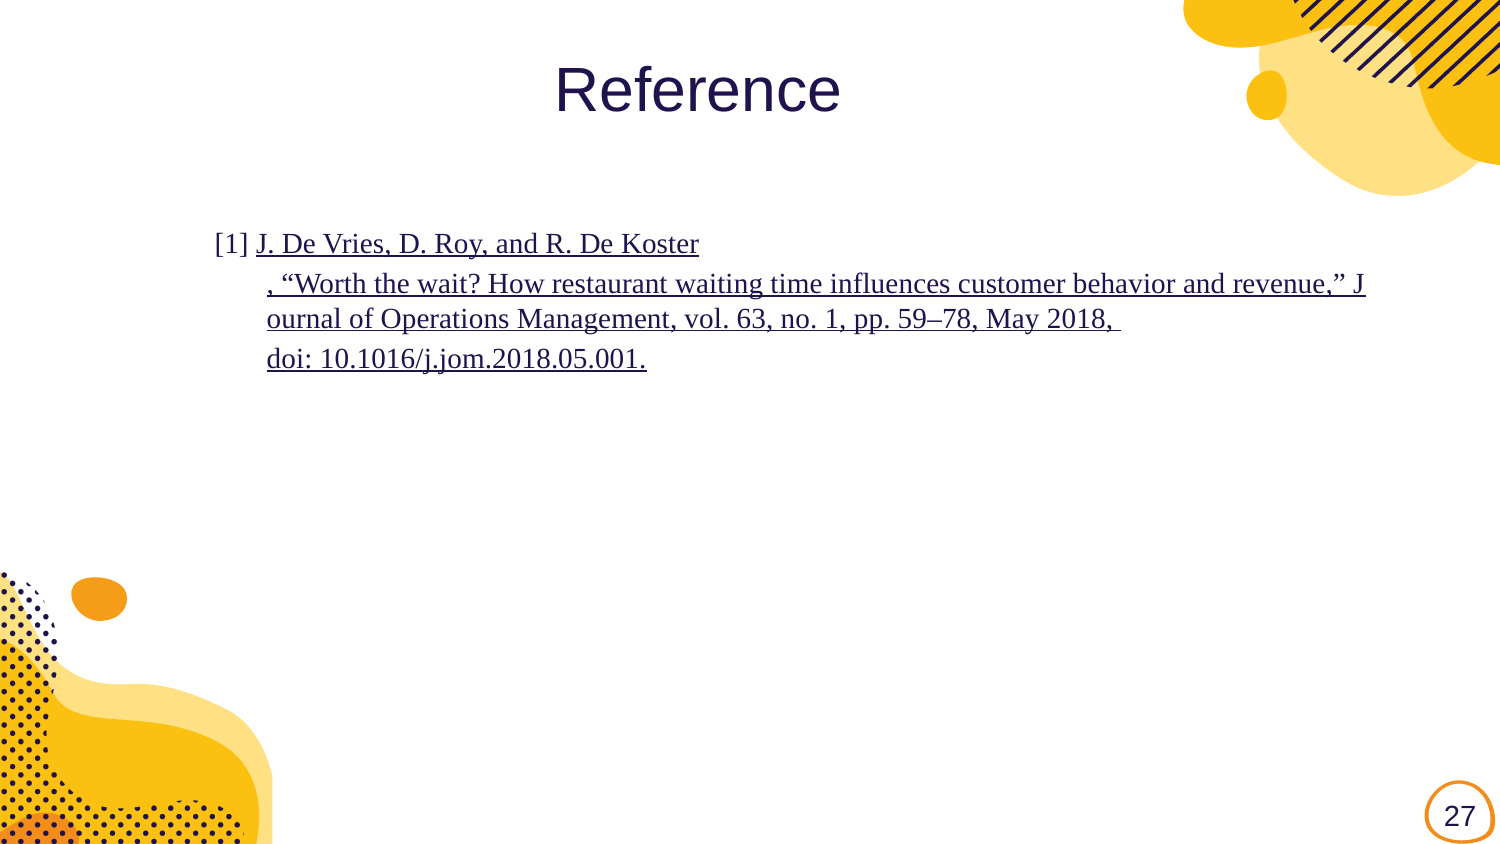

# Reference
[1] J. De Vries, D. Roy, and R. De Koster, “Worth the wait? How restaurant waiting time influences customer behavior and revenue,” Journal of Operations Management, vol. 63, no. 1, pp. 59–78, May 2018, doi: 10.1016/j.jom.2018.05.001.

27